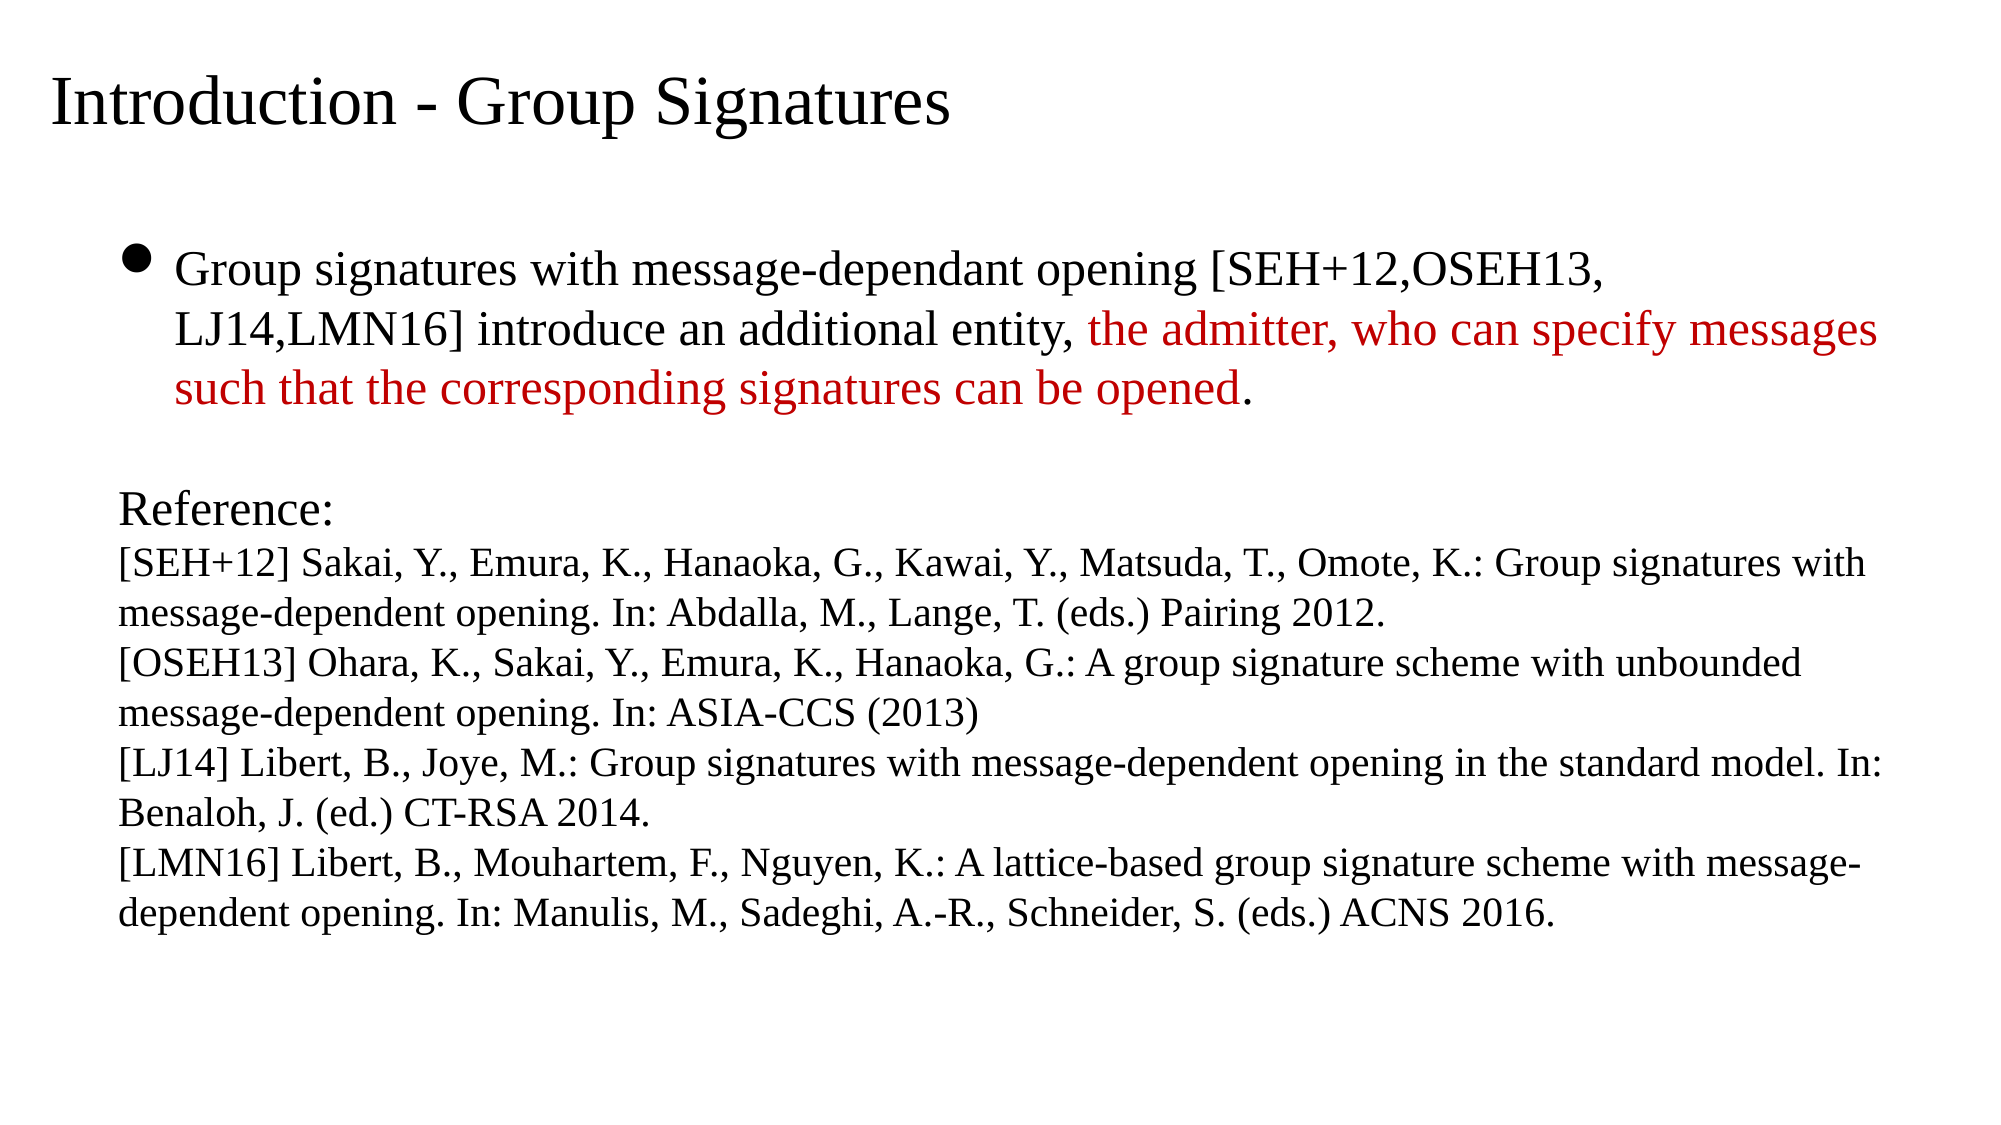

Introduction - Group Signatures
Group signatures with message-dependant opening [SEH+12,OSEH13, LJ14,LMN16] introduce an additional entity, the admitter, who can specify messages such that the corresponding signatures can be opened.

Reference:
[SEH+12] Sakai, Y., Emura, K., Hanaoka, G., Kawai, Y., Matsuda, T., Omote, K.: Group signatures with message-dependent opening. In: Abdalla, M., Lange, T. (eds.) Pairing 2012.
[OSEH13] Ohara, K., Sakai, Y., Emura, K., Hanaoka, G.: A group signature scheme with unbounded message-dependent opening. In: ASIA-CCS (2013)
[LJ14] Libert, B., Joye, M.: Group signatures with message-dependent opening in the standard model. In: Benaloh, J. (ed.) CT-RSA 2014.
[LMN16] Libert, B., Mouhartem, F., Nguyen, K.: A lattice-based group signature scheme with message-dependent opening. In: Manulis, M., Sadeghi, A.-R., Schneider, S. (eds.) ACNS 2016.